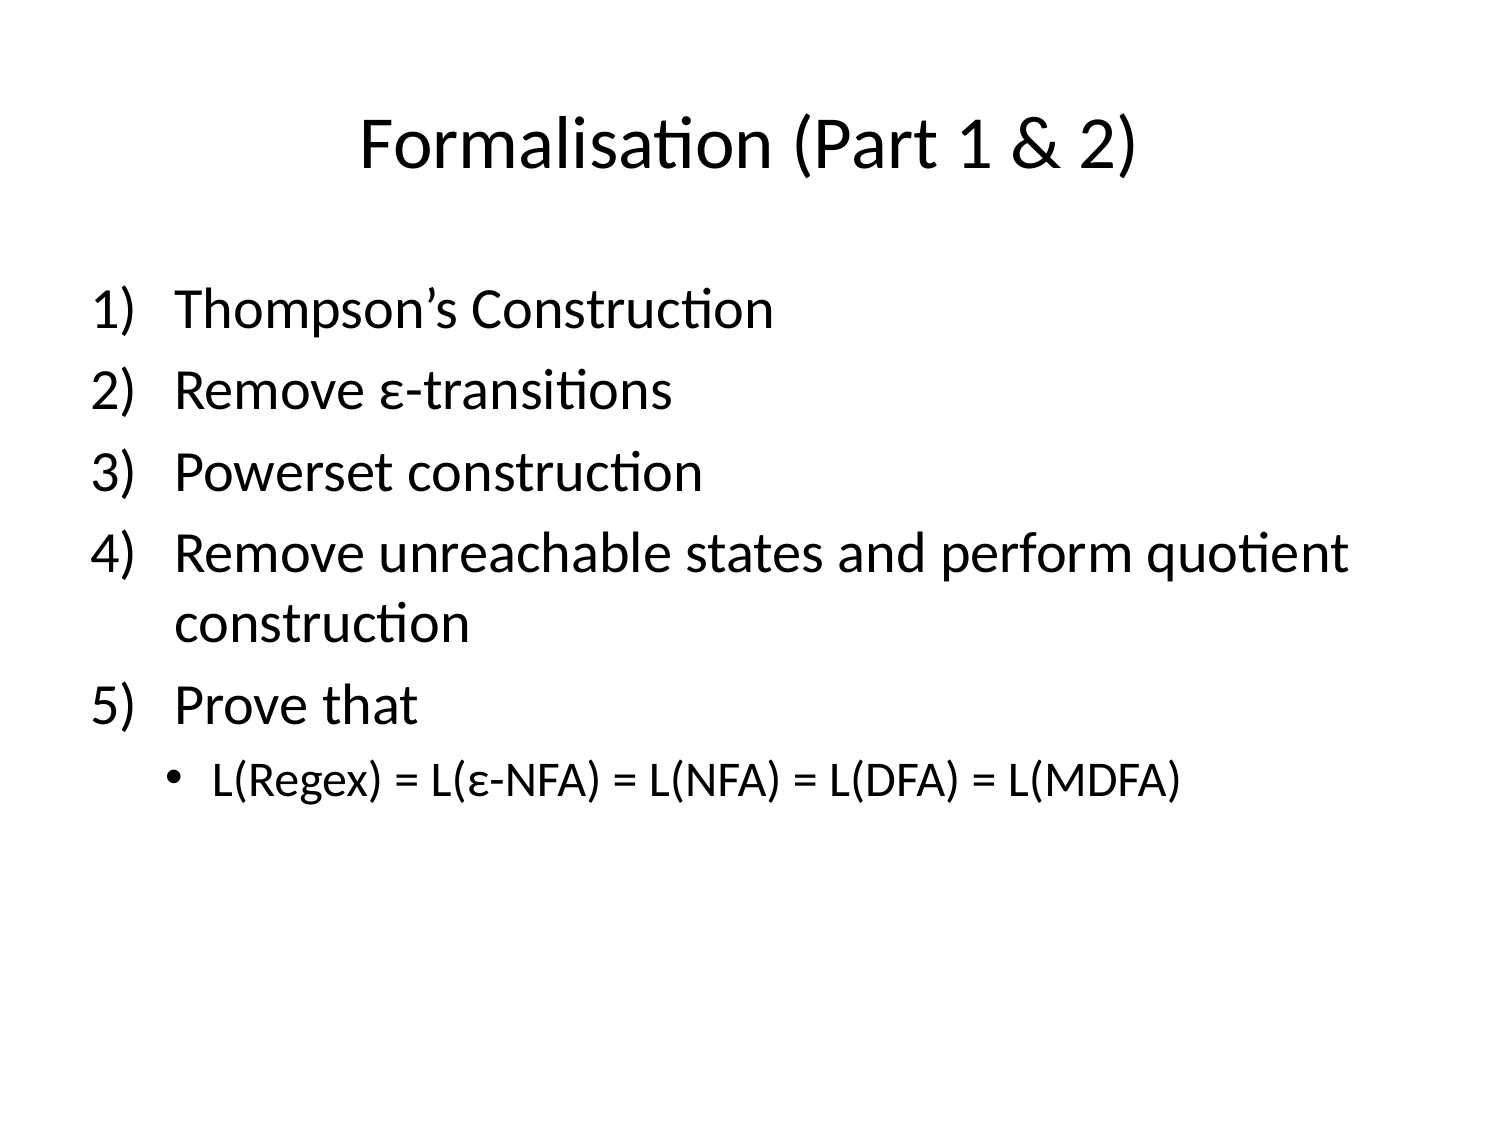

# Formalisation (Part 1 & 2)
Thompson’s Construction
Remove ε-transitions
Powerset construction
Remove unreachable states and perform quotient construction
Prove that
L(Regex) = L(ε-NFA) = L(NFA) = L(DFA) = L(MDFA)